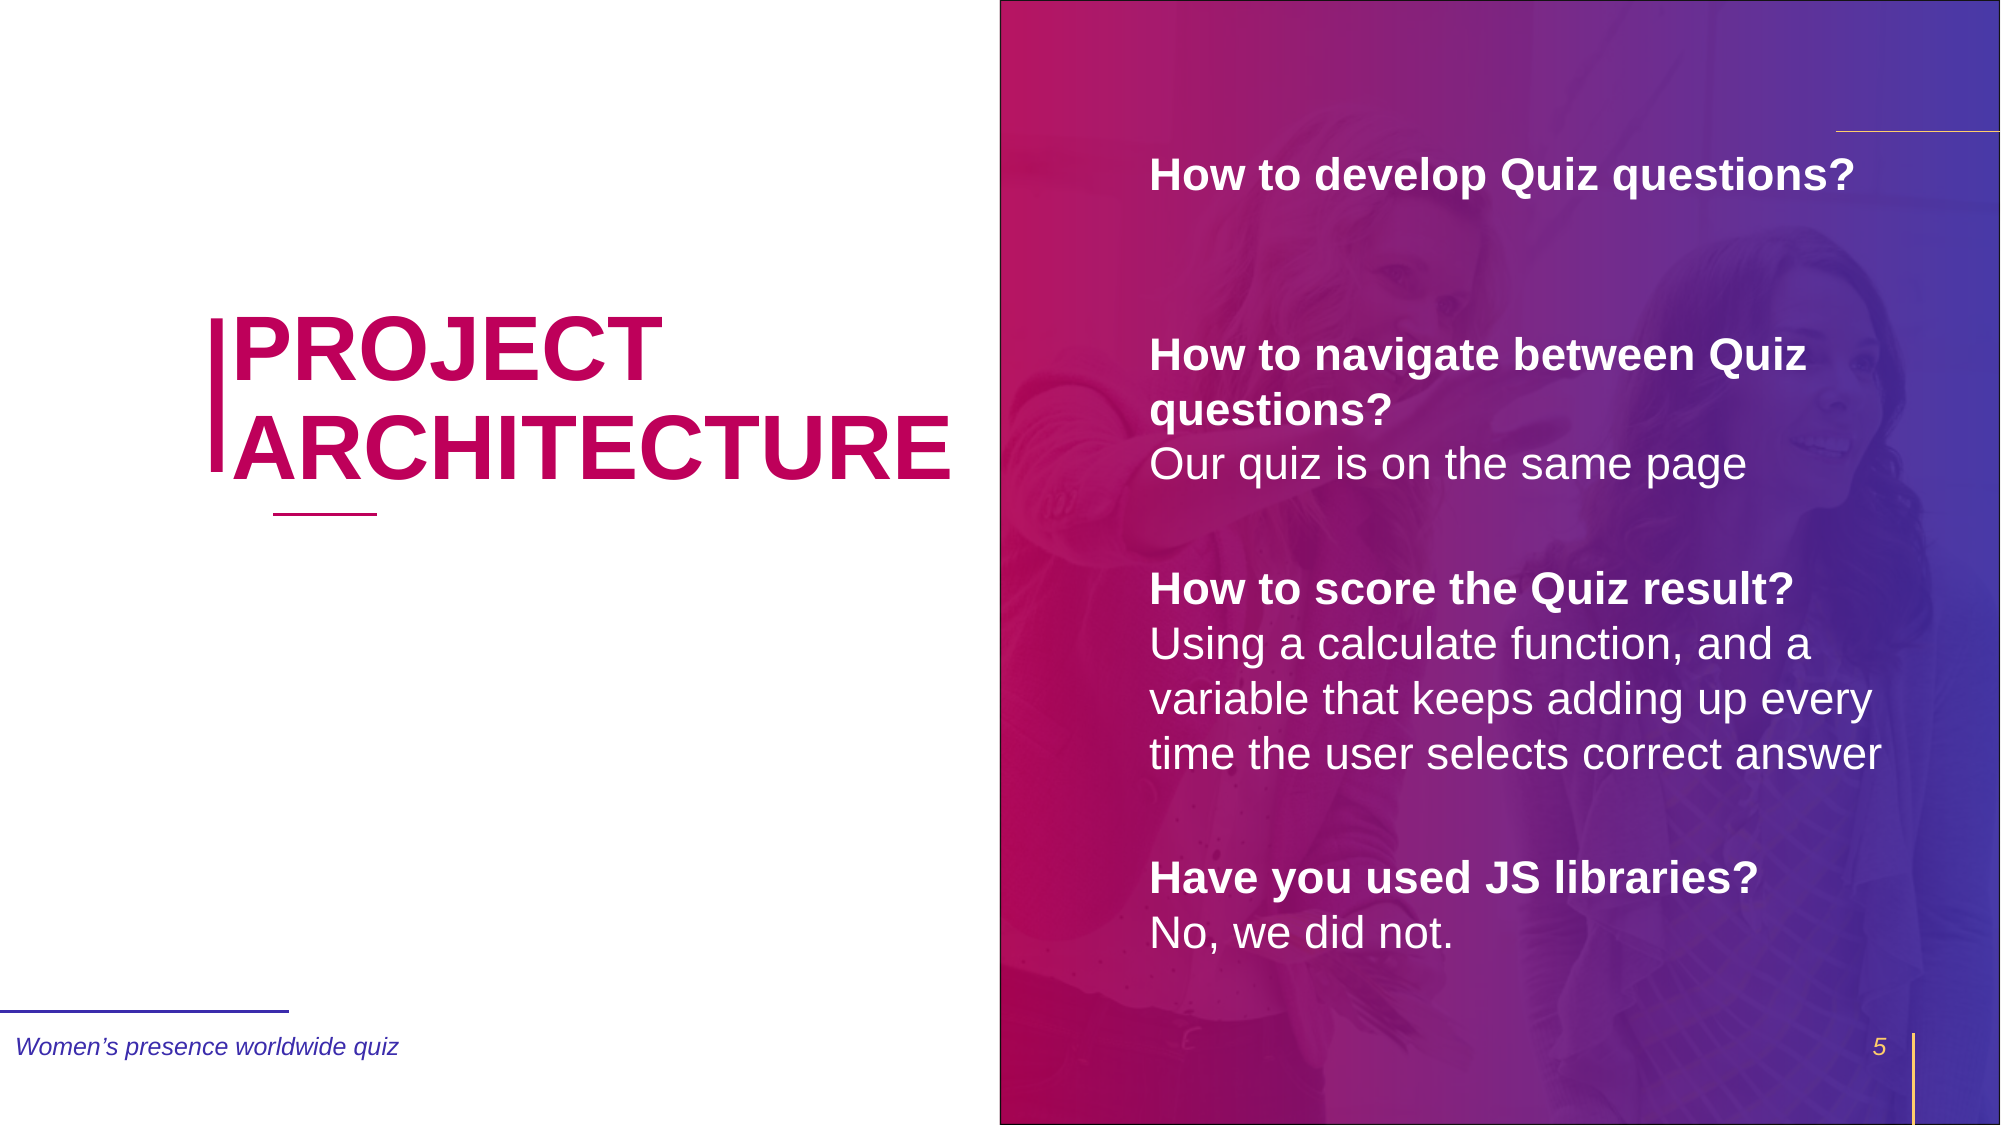

How to develop Quiz questions?

How to navigate between Quiz questions?
Our quiz is on the same page

How to score the Quiz result?
Using a calculate function, and a variable that keeps adding up every time the user selects correct answer

Have you used JS libraries?
No, we did not.
# PROJECT ARCHITECTURE
Women’s presence worldwide quiz
5